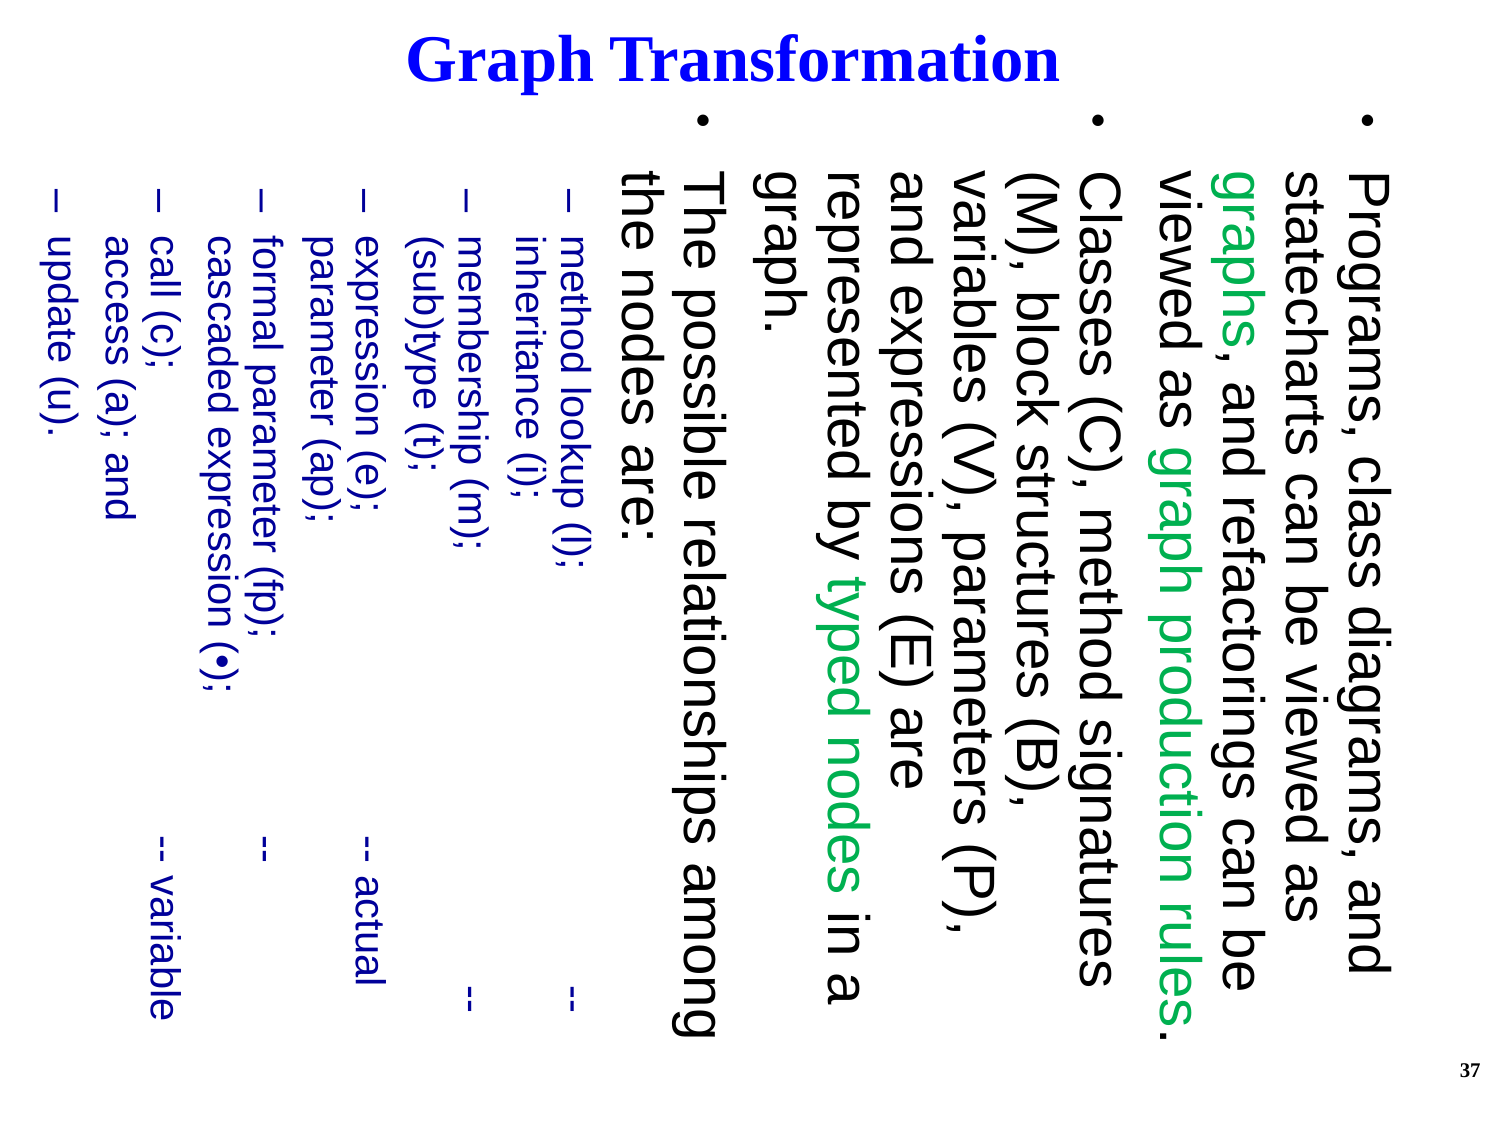

Graph Transformation
Programs, class diagrams, and statecharts can be viewed as graphs, and refactorings can be viewed as graph production rules.
Classes (C), method signatures (M), block structures (B), variables (V), parameters (P), and expressions (E) are represented by typed nodes in a graph.
The possible relationships among the nodes are:
method lookup (l);			-- inheritance (i);
membership (m);			-- (sub)type (t);
expression (e);			-- actual parameter (ap);
formal parameter (fp);		-- cascaded expression (•);
call (c);				-- variable access (a); and
update (u).
37